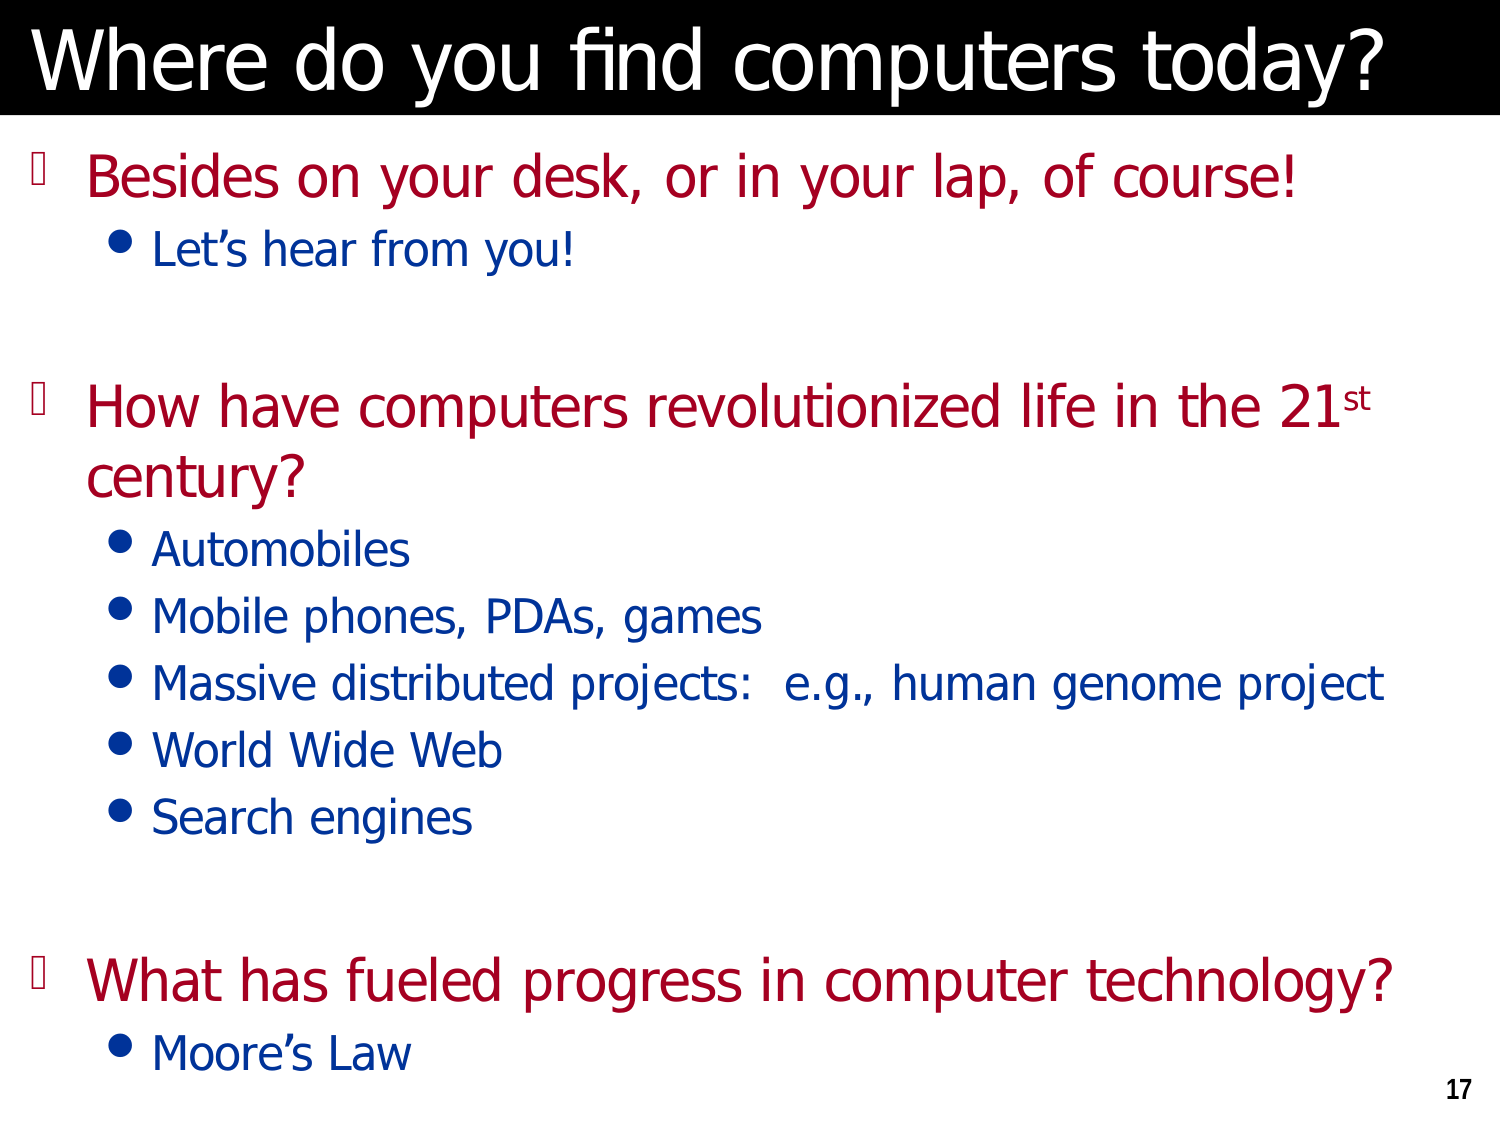

# Where do you find computers today?
Besides on your desk, or in your lap, of course!
Let’s hear from you!

How have computers revolutionized life in the 21st century?
Automobiles
Mobile phones, PDAs, games
Massive distributed projects:  e.g., human genome project
World Wide Web
Search engines

What has fueled progress in computer technology?
Moore’s Law
17